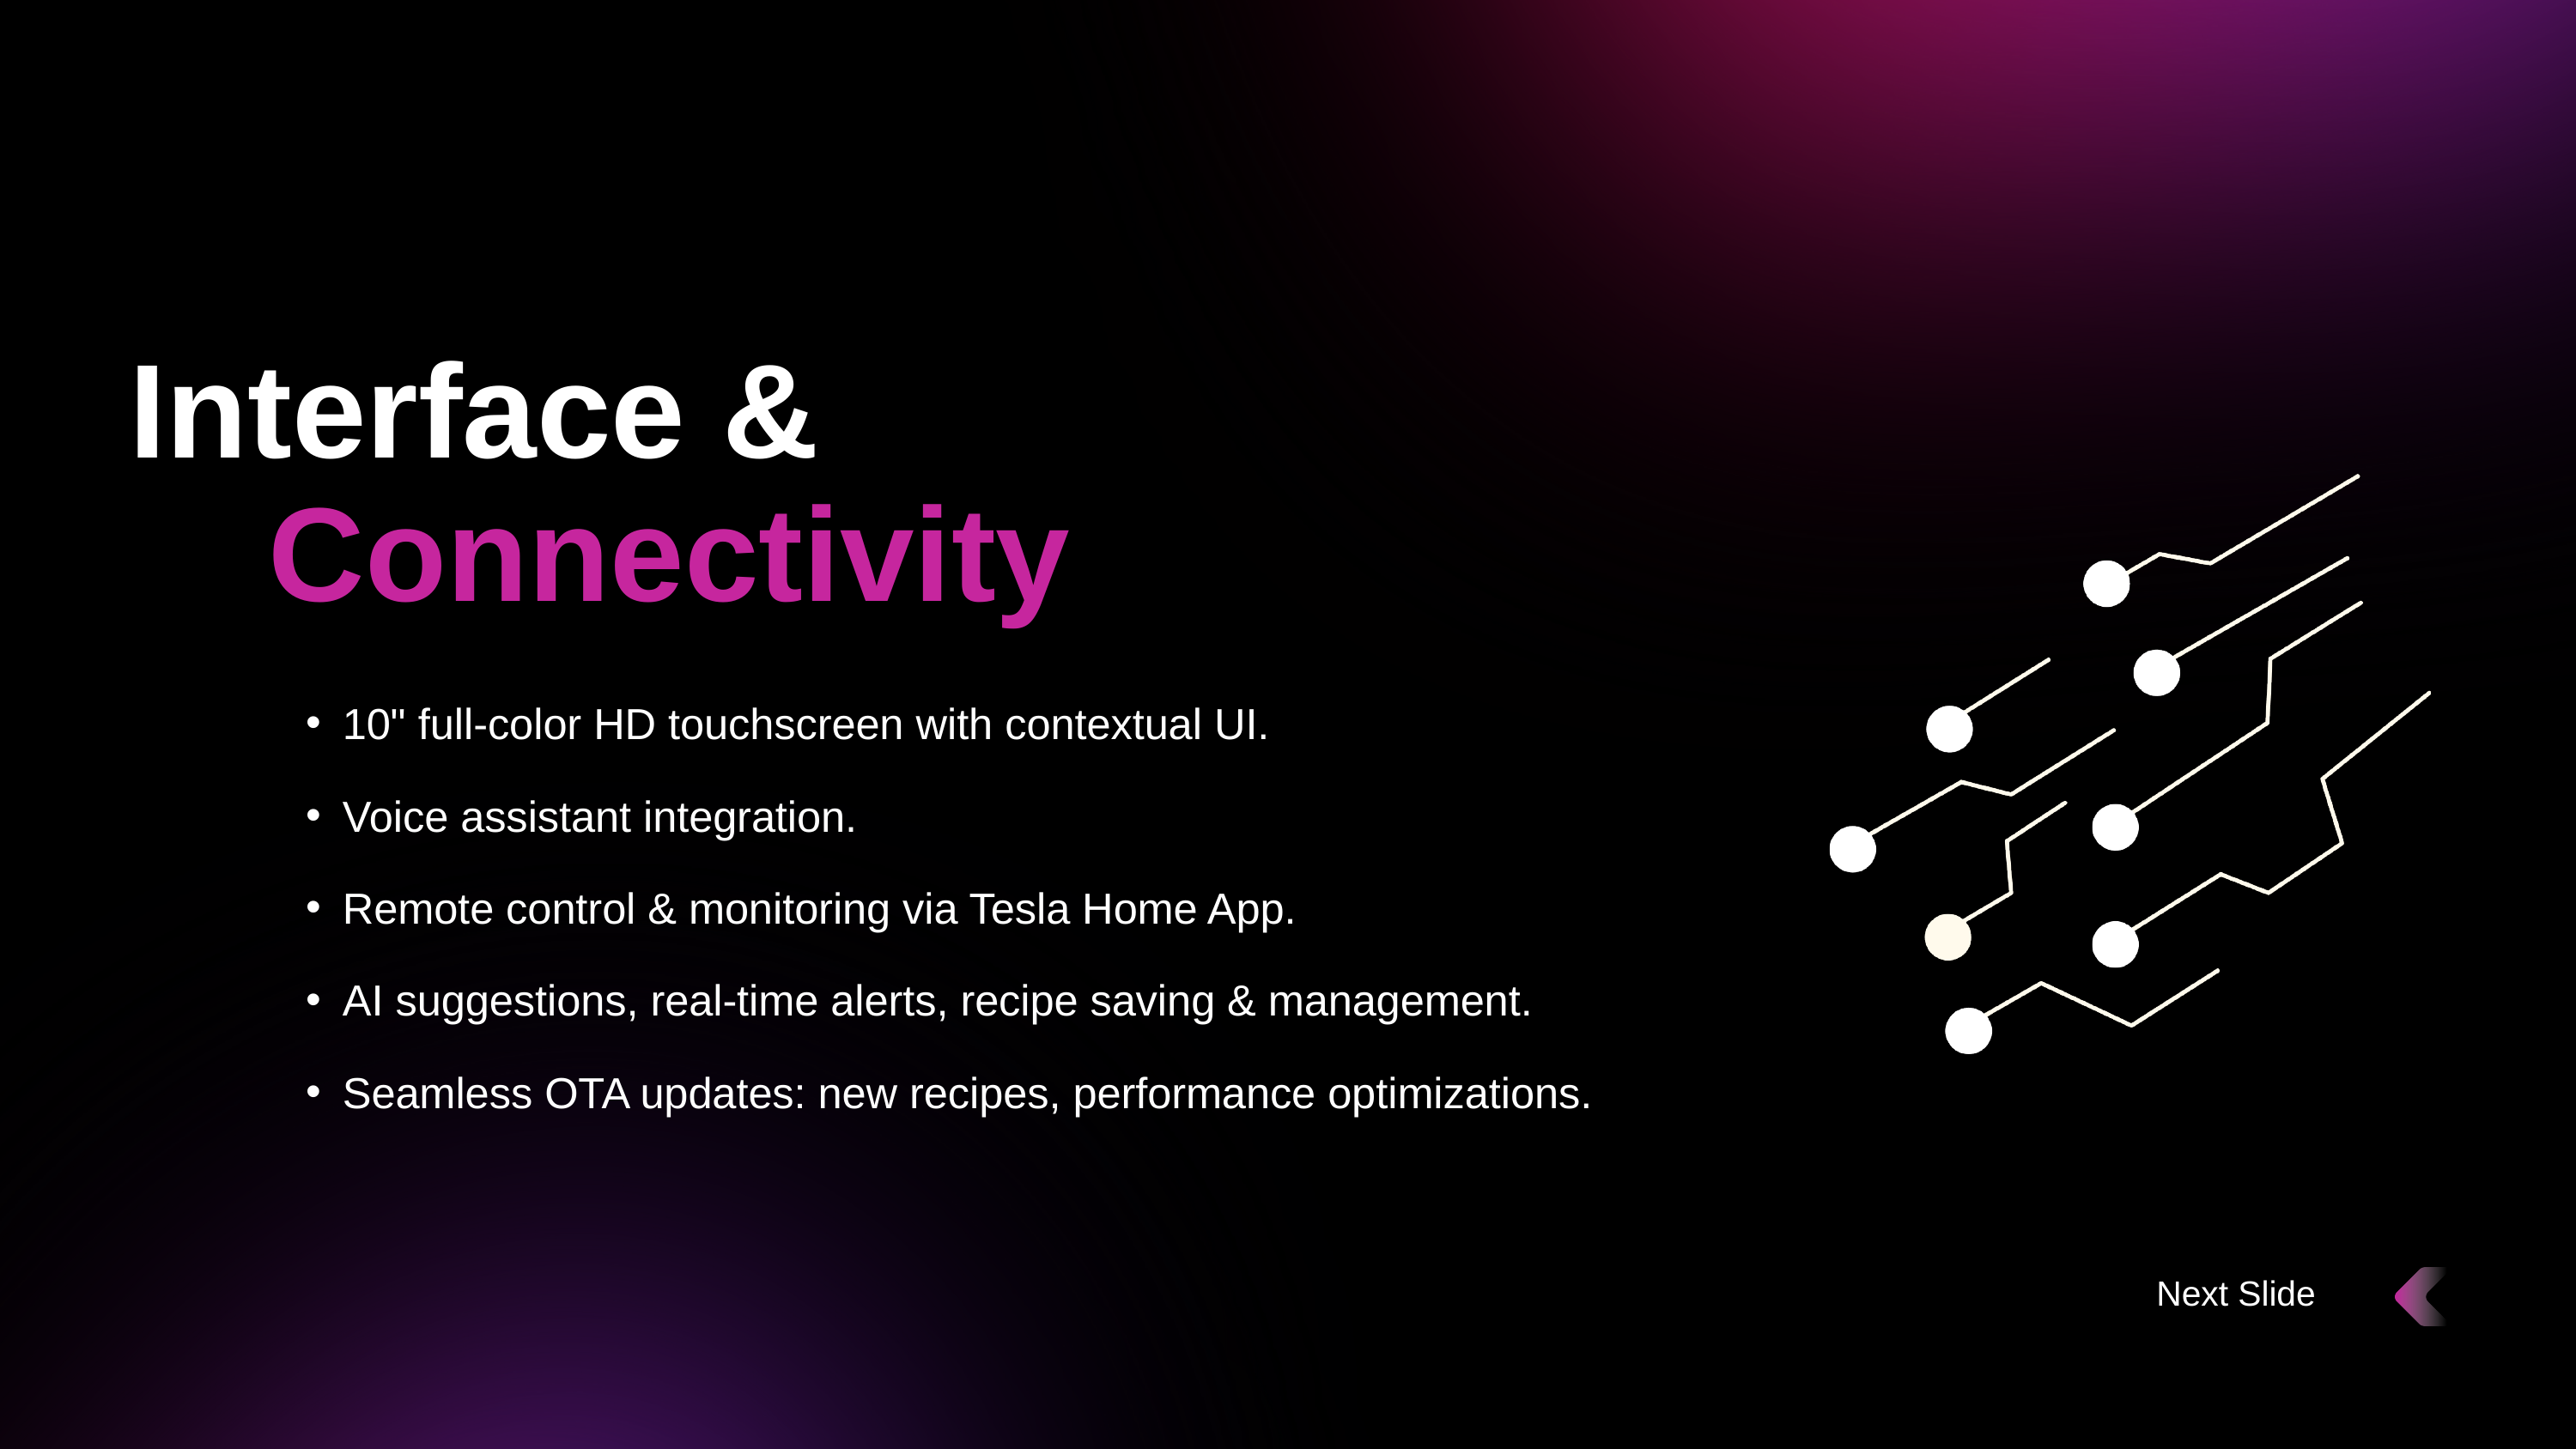

Interface &

Connectivity
10" full-color HD touchscreen with contextual UI.
Voice assistant integration.
Remote control & monitoring via Tesla Home App.
AI suggestions, real-time alerts, recipe saving & management.
Seamless OTA updates: new recipes, performance optimizations.

Next Slide